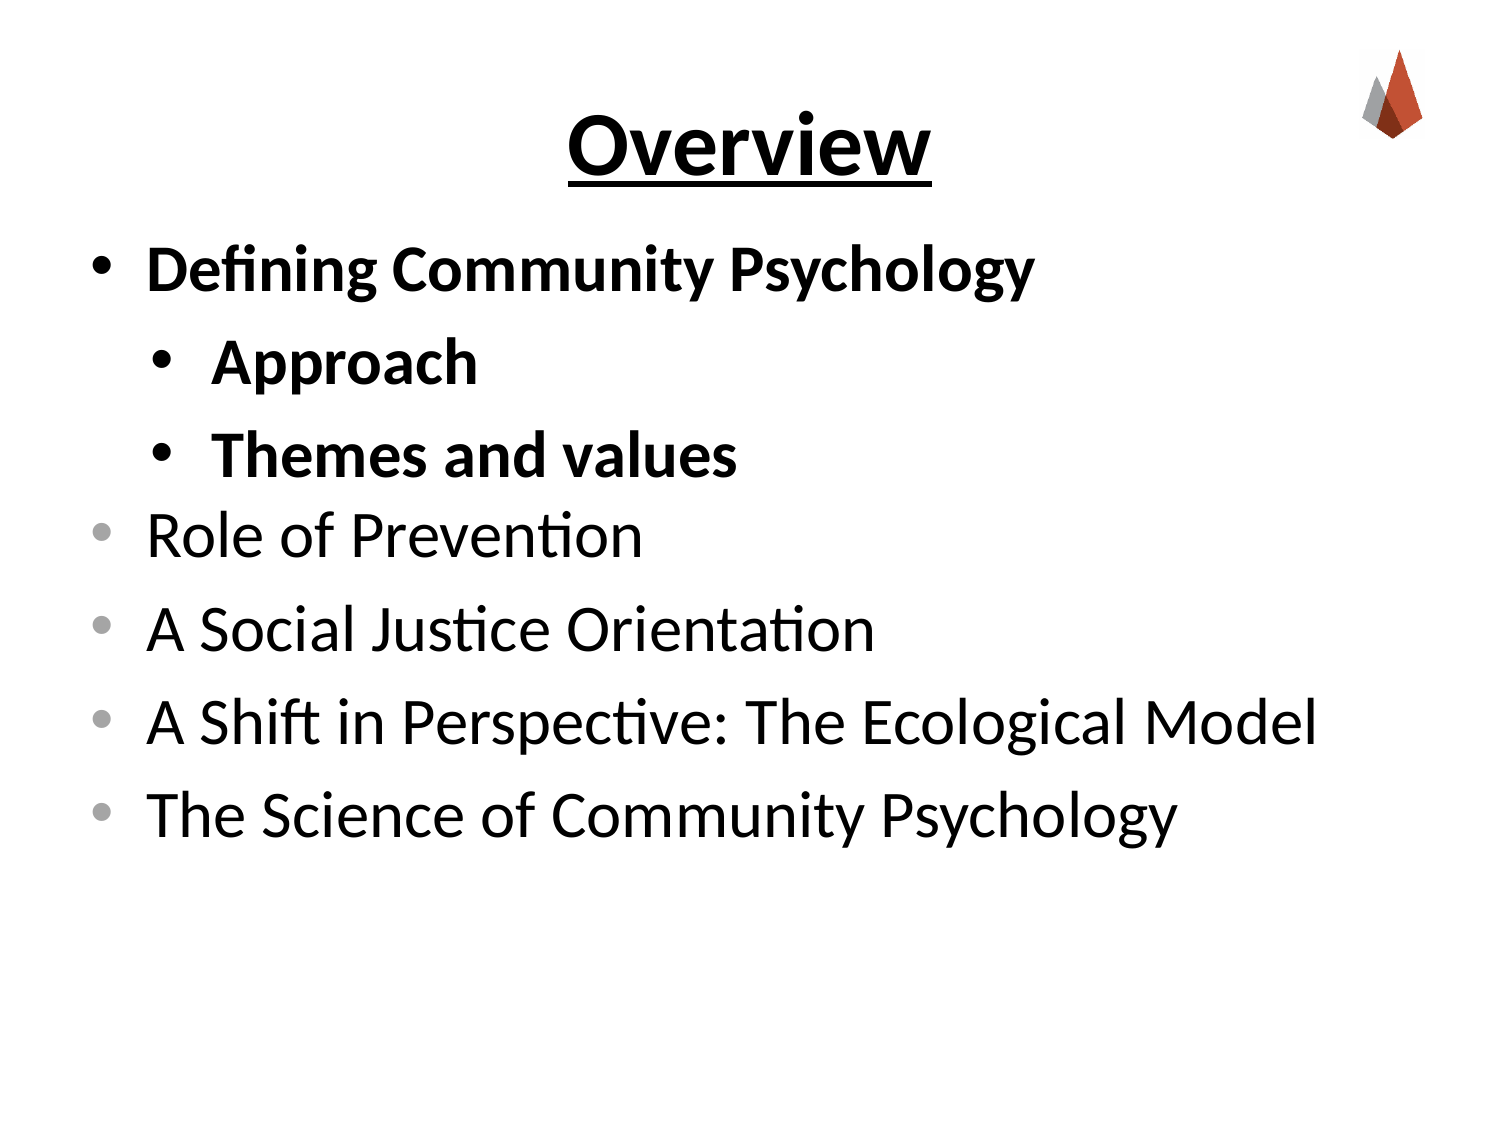

# Overview
Defining Community Psychology
Approach
Themes and values
Role of Prevention
A Social Justice Orientation
A Shift in Perspective: The Ecological Model
The Science of Community Psychology